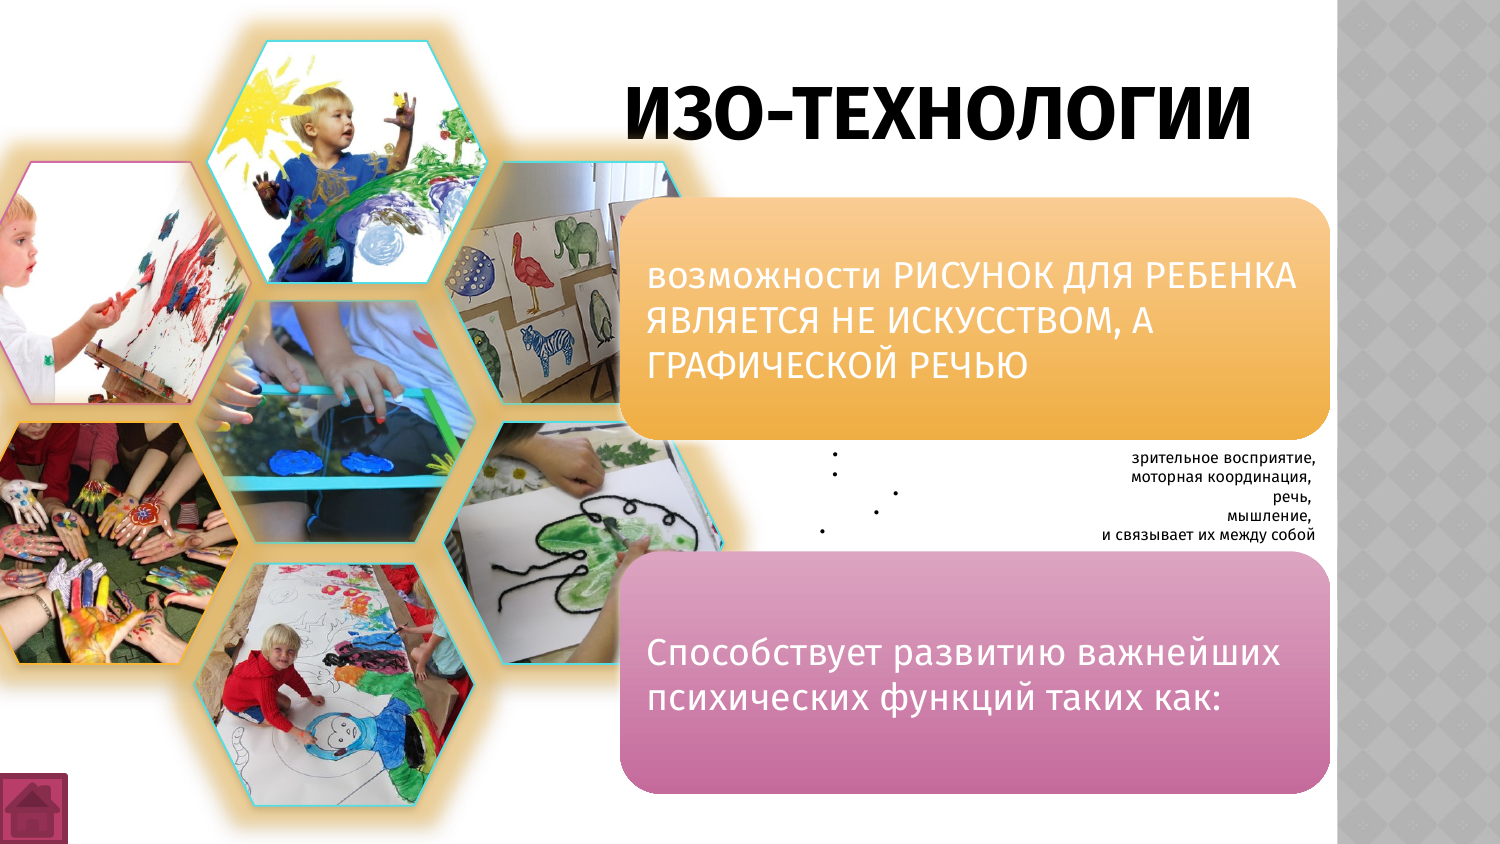

# Изо-технологии

возможности РИСУНОК ДЛЯ РЕБЕНКА ЯВЛЯЕТСЯ НЕ ИСКУССТВОМ, А ГРАФИЧЕСКОЙ РЕЧЬЮ
Способствует развитию важнейших психических функций таких как:
зрительное восприятие,
моторная координация,
речь,
мышление,
и связывает их между собой